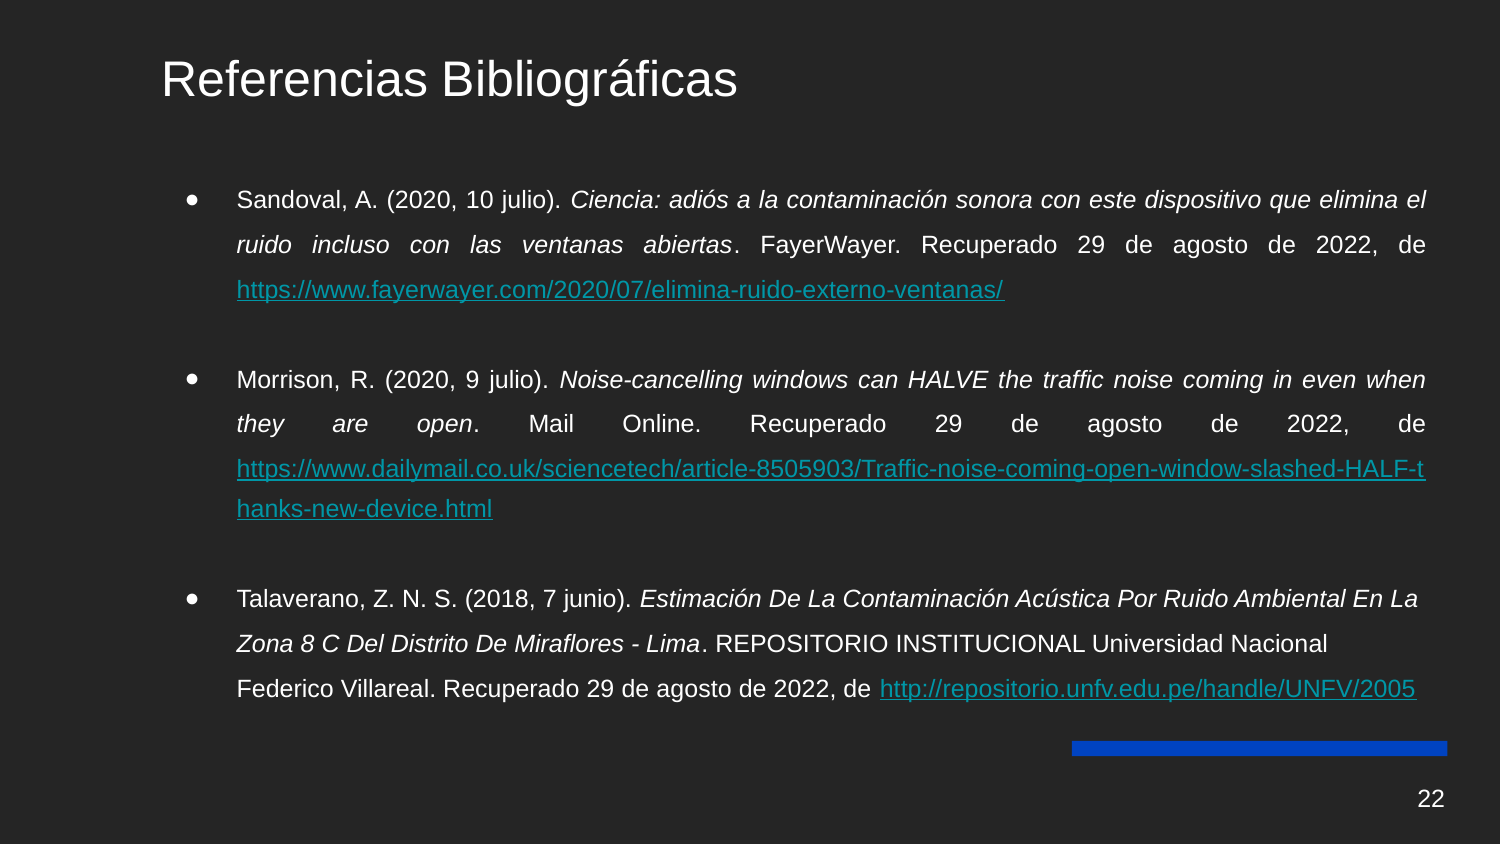

# Referencias Bibliográficas
Sandoval, A. (2020, 10 julio). Ciencia: adiós a la contaminación sonora con este dispositivo que elimina el ruido incluso con las ventanas abiertas. FayerWayer. Recuperado 29 de agosto de 2022, de https://www.fayerwayer.com/2020/07/elimina-ruido-externo-ventanas/

Morrison, R. (2020, 9 julio). Noise-cancelling windows can HALVE the traffic noise coming in even when they are open. Mail Online. Recuperado 29 de agosto de 2022, de https://www.dailymail.co.uk/sciencetech/article-8505903/Traffic-noise-coming-open-window-slashed-HALF-thanks-new-device.html

Talaverano, Z. N. S. (2018, 7 junio). Estimación De La Contaminación Acústica Por Ruido Ambiental En La Zona 8 C Del Distrito De Miraflores - Lima. REPOSITORIO INSTITUCIONAL Universidad Nacional Federico Villareal. Recuperado 29 de agosto de 2022, de http://repositorio.unfv.edu.pe/handle/UNFV/2005

22